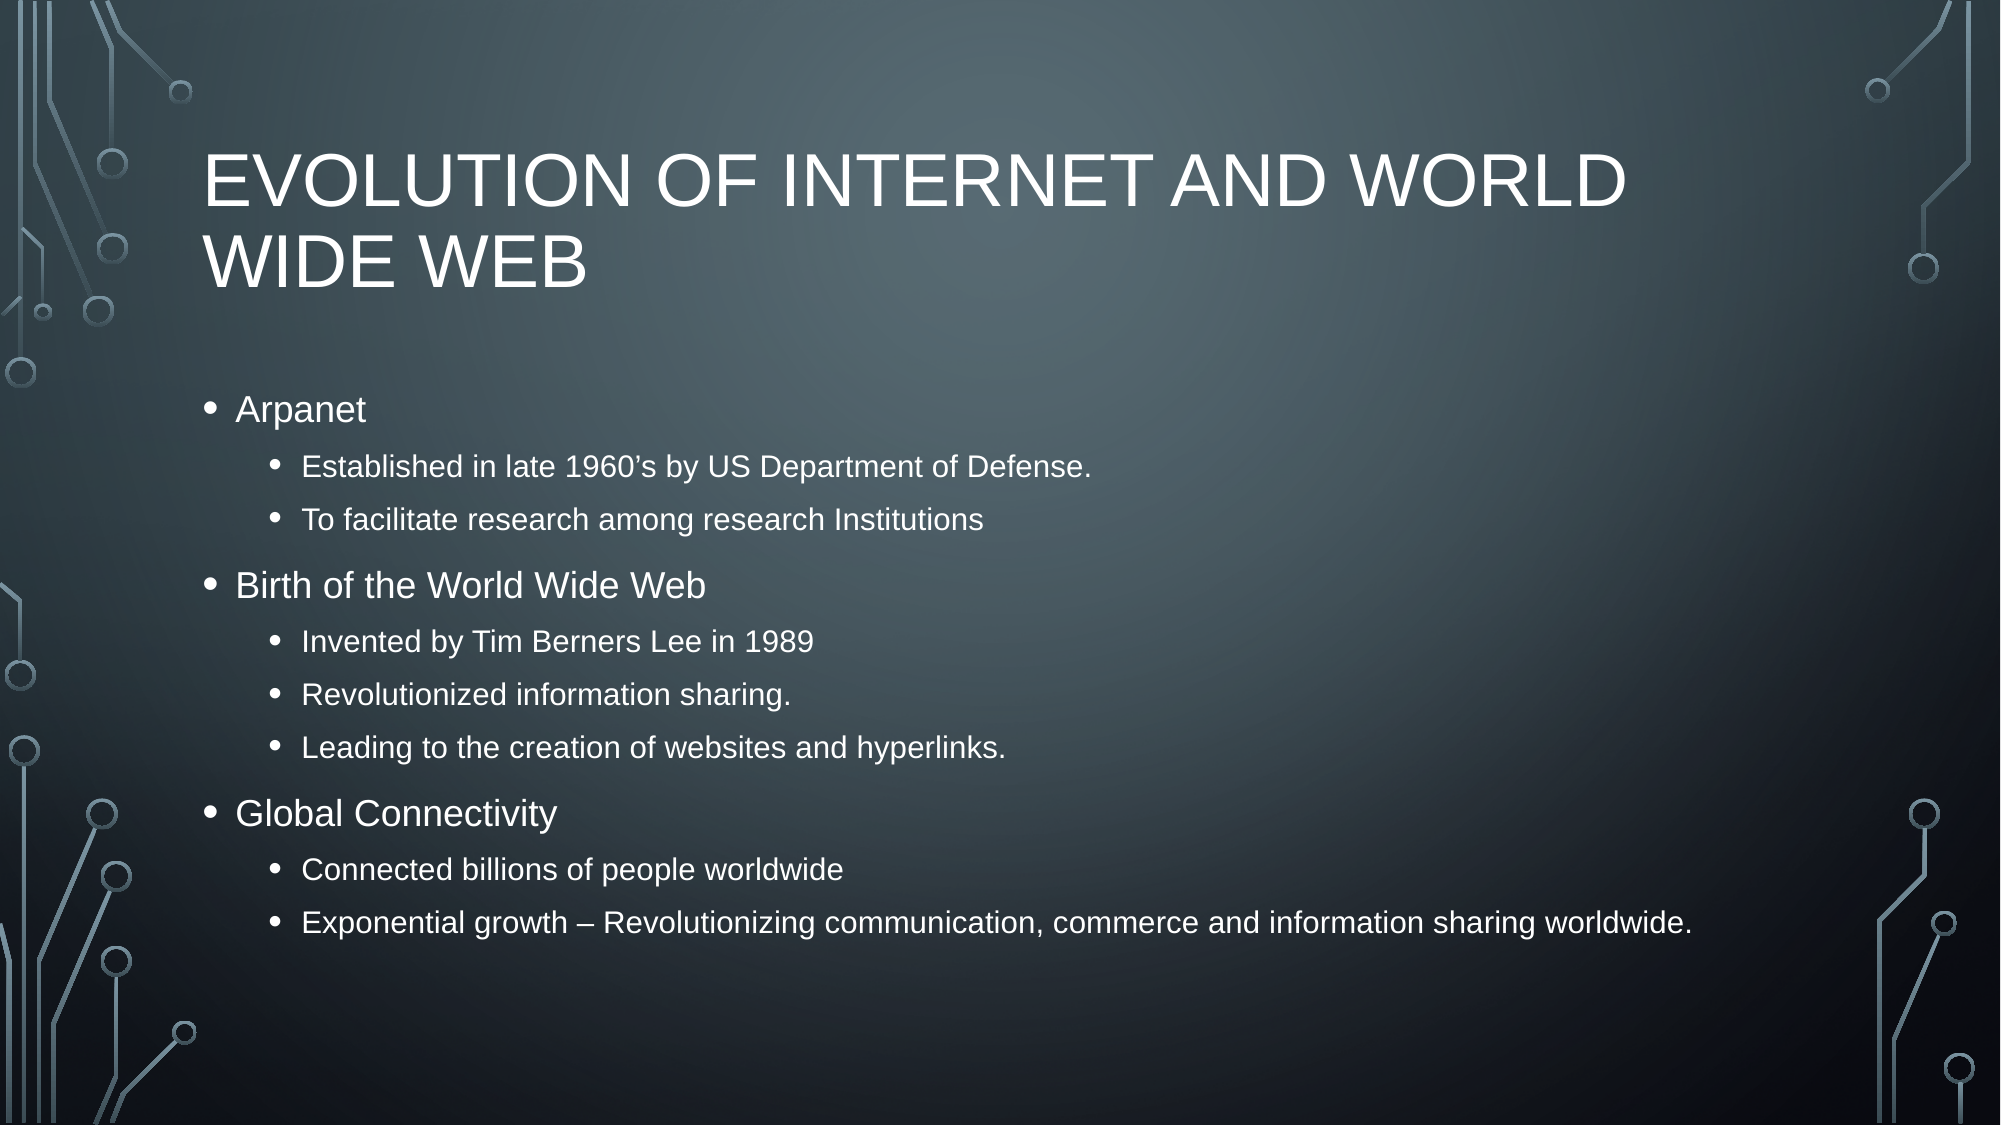

# Evolution of internet and World wide web
Arpanet
Established in late 1960’s by US Department of Defense.
To facilitate research among research Institutions
Birth of the World Wide Web
Invented by Tim Berners Lee in 1989
Revolutionized information sharing.
Leading to the creation of websites and hyperlinks.
Global Connectivity
Connected billions of people worldwide
Exponential growth – Revolutionizing communication, commerce and information sharing worldwide.